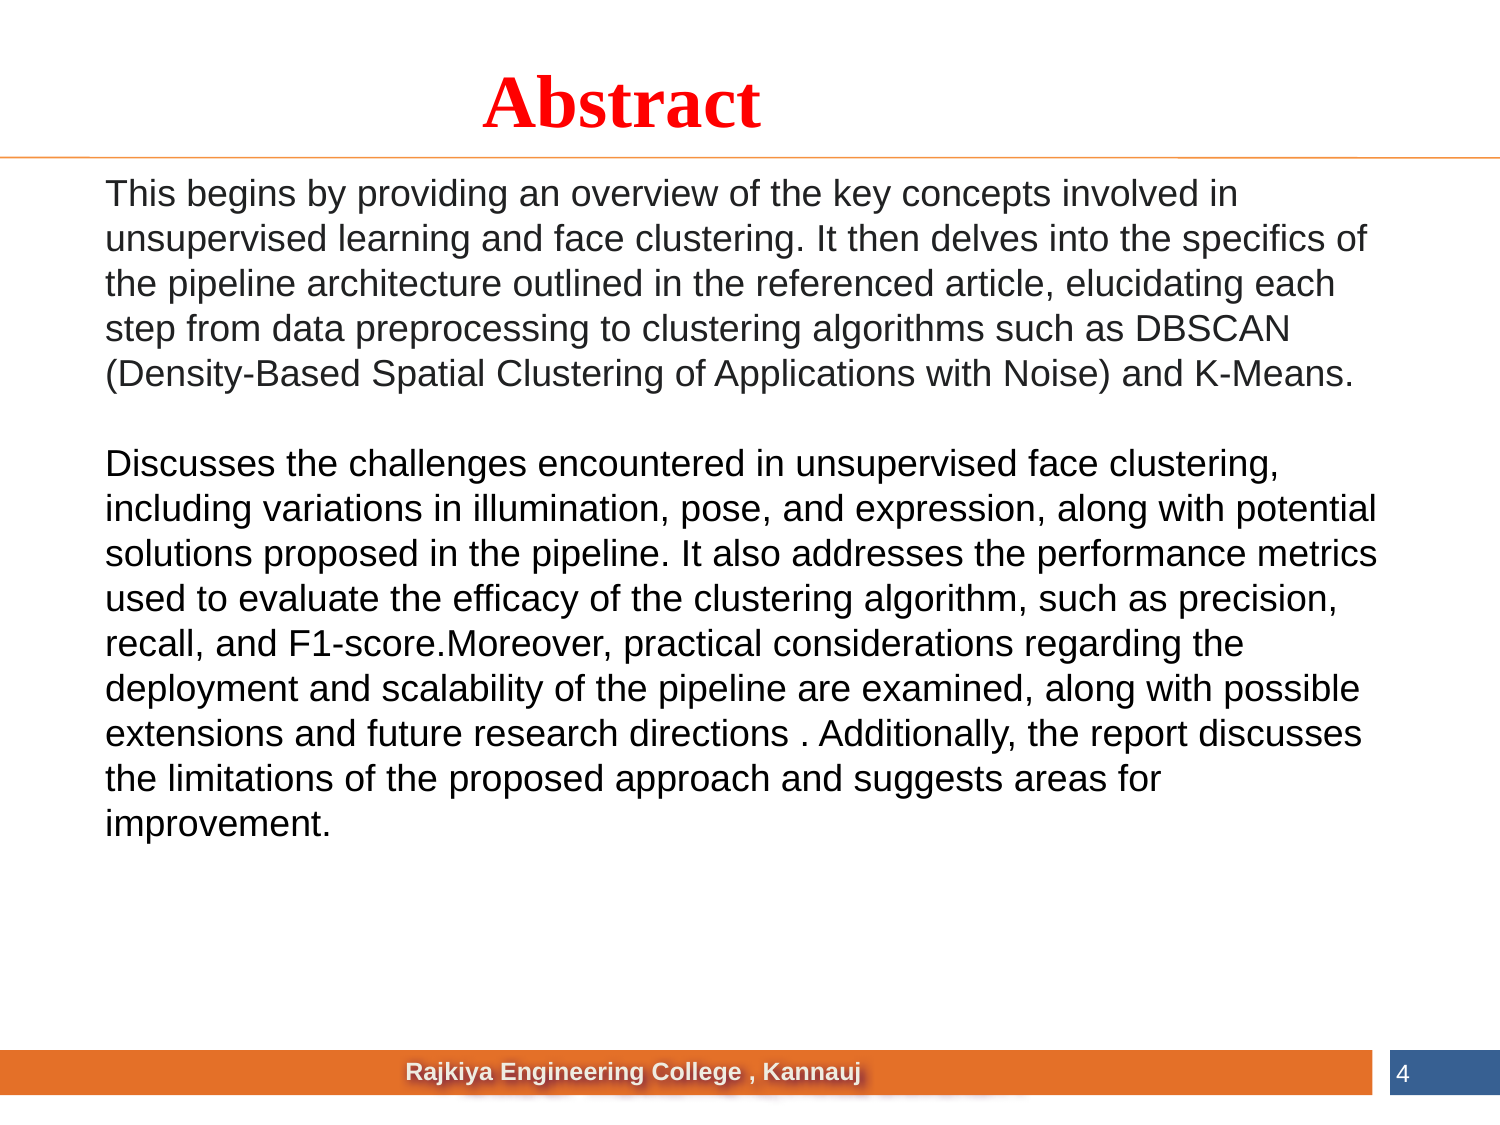

Abstract
This begins by providing an overview of the key concepts involved in unsupervised learning and face clustering. It then delves into the specifics of the pipeline architecture outlined in the referenced article, elucidating each step from data preprocessing to clustering algorithms such as DBSCAN (Density-Based Spatial Clustering of Applications with Noise) and K-Means.

Discusses the challenges encountered in unsupervised face clustering, including variations in illumination, pose, and expression, along with potential solutions proposed in the pipeline. It also addresses the performance metrics used to evaluate the efficacy of the clustering algorithm, such as precision, recall, and F1-score.Moreover, practical considerations regarding the deployment and scalability of the pipeline are examined, along with possible extensions and future research directions . Additionally, the report discusses the limitations of the proposed approach and suggests areas for improvement.

4
 Rajkiya Engineering College , Kannauj

                               NAME OF THE INSTITUTE, PARUL UNIVERSITY